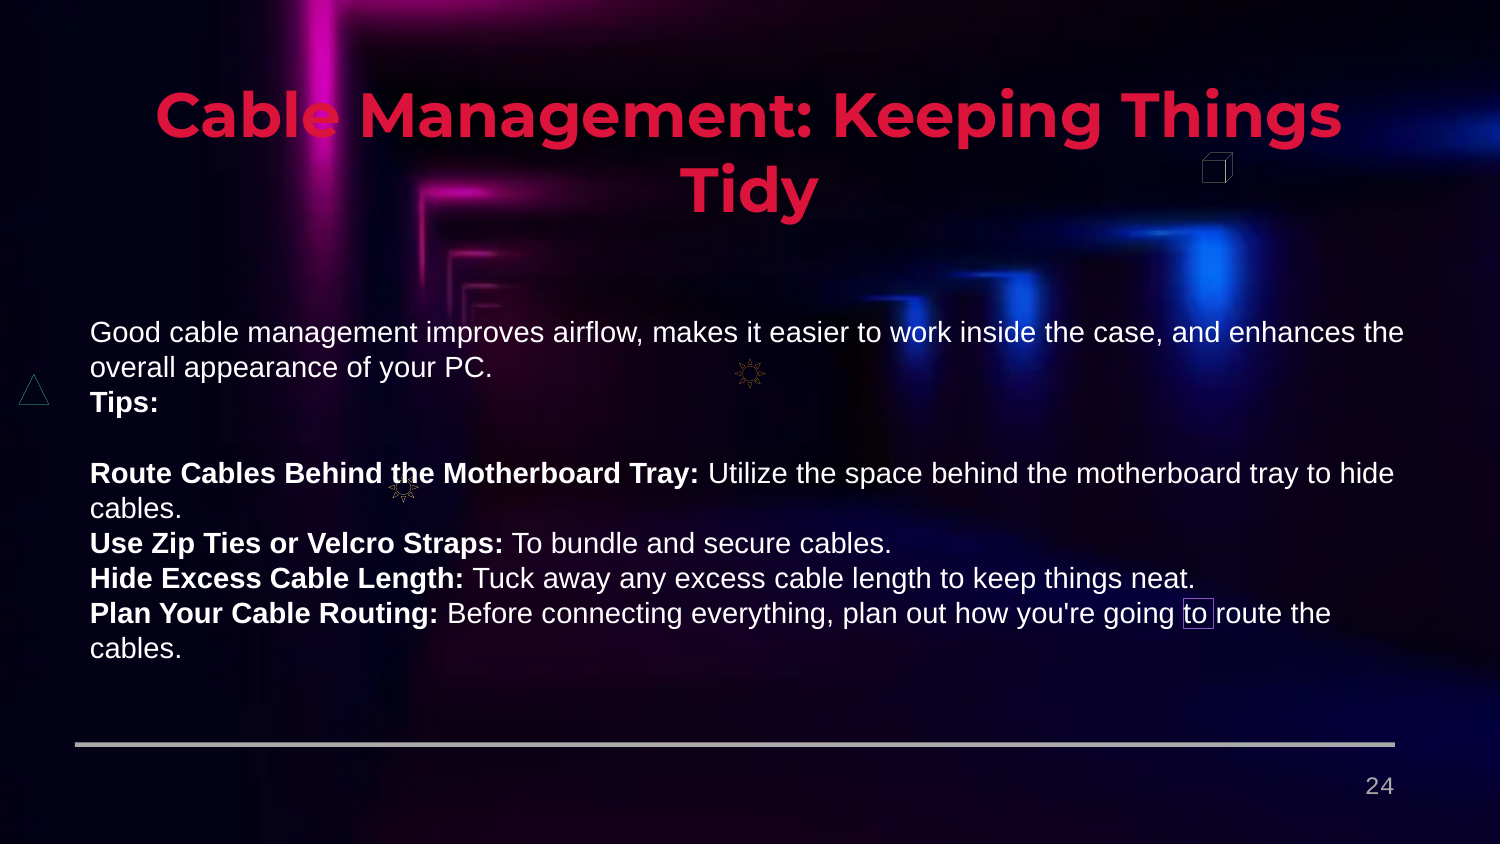

Cable Management: Keeping Things Tidy

Good cable management improves airflow, makes it easier to work inside the case, and enhances the overall appearance of your PC.
Tips:

Route Cables Behind the Motherboard Tray: Utilize the space behind the motherboard tray to hide cables.
Use Zip Ties or Velcro Straps: To bundle and secure cables.
Hide Excess Cable Length: Tuck away any excess cable length to keep things neat.
Plan Your Cable Routing: Before connecting everything, plan out how you're going to route the cables.

24